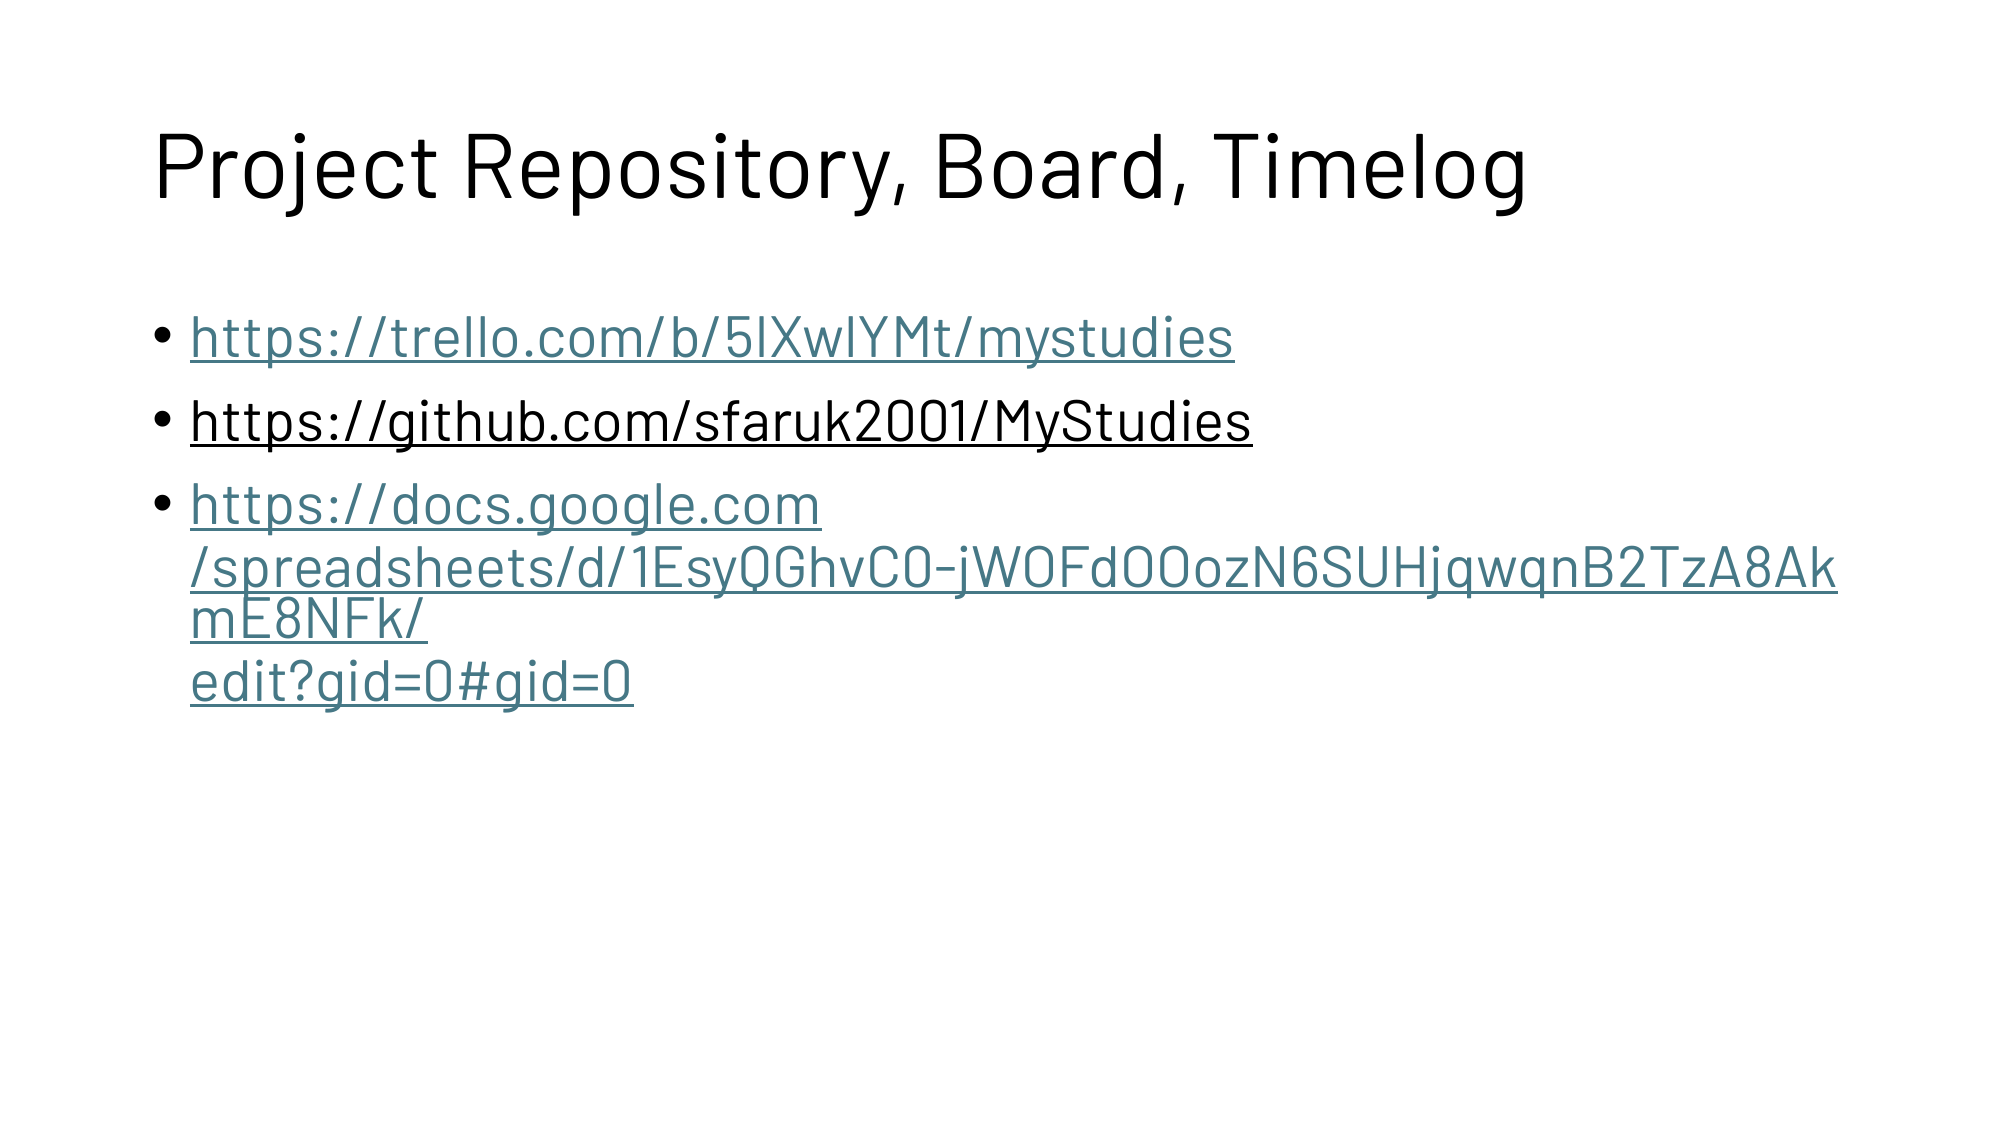

# Project Repository, Board, Timelog
https://trello.com/b/5IXwlYMt/mystudies
https://github.com/sfaruk2001/MyStudies
https://docs.google.com/spreadsheets/d/1EsyQGhvC0-jWOFdOOozN6SUHjqwqnB2TzA8AkmE8NFk/edit?gid=0#gid=0